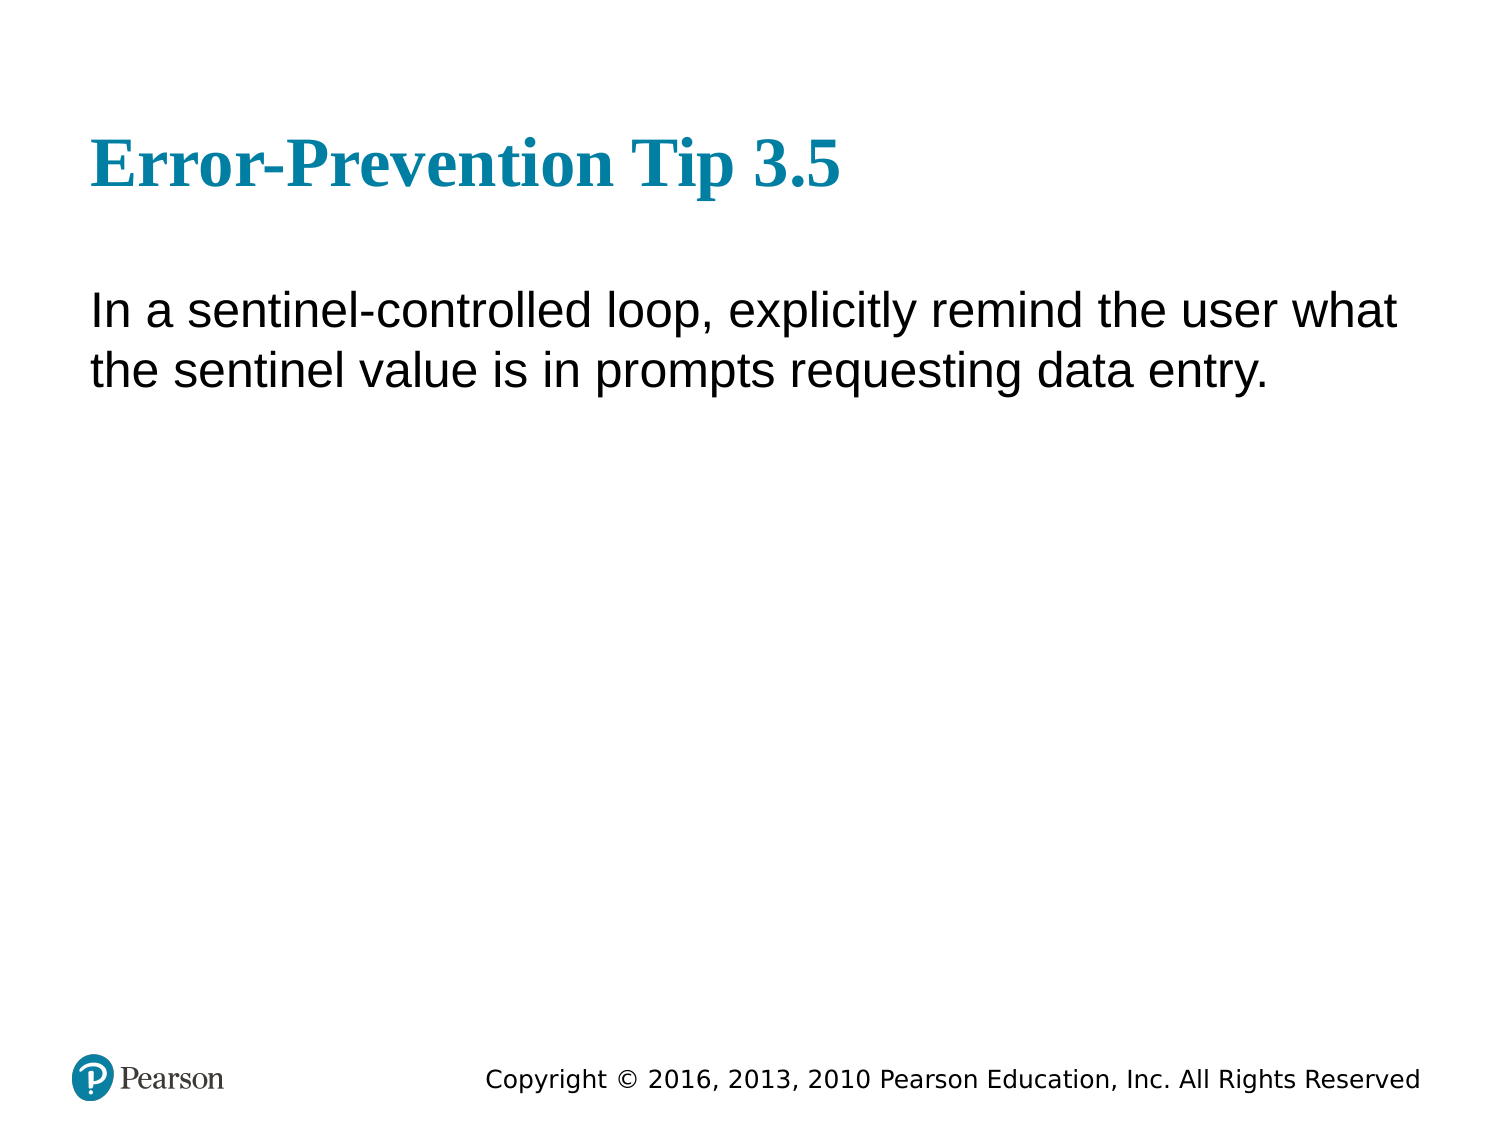

# Error-Prevention Tip 3.5
In a sentinel-controlled loop, explicitly remind the user what the sentinel value is in prompts requesting data entry.